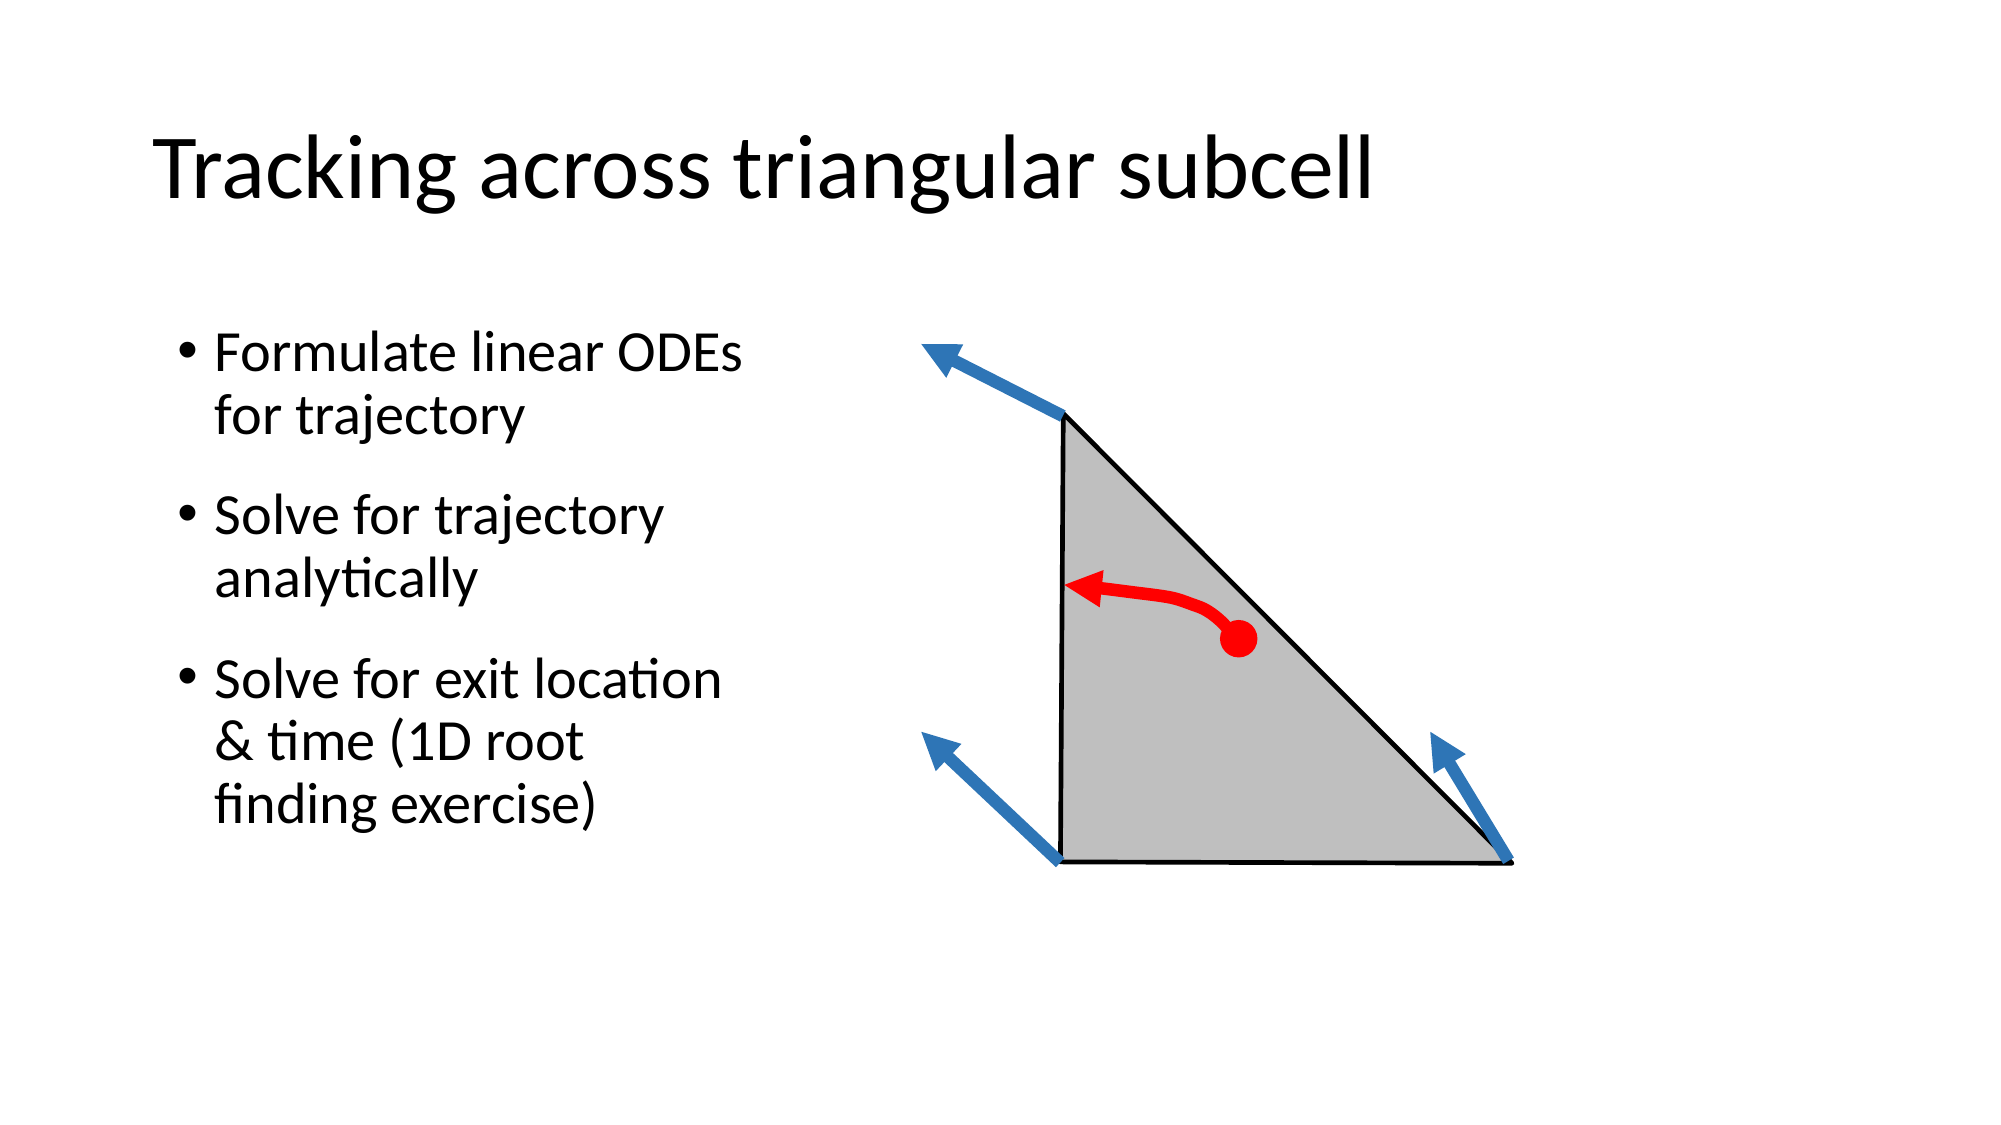

# Tracking across triangular subcell
Formulate linear ODEs for trajectory
Solve for trajectory analytically
Solve for exit location & time (1D root finding exercise)

γ =0 edge